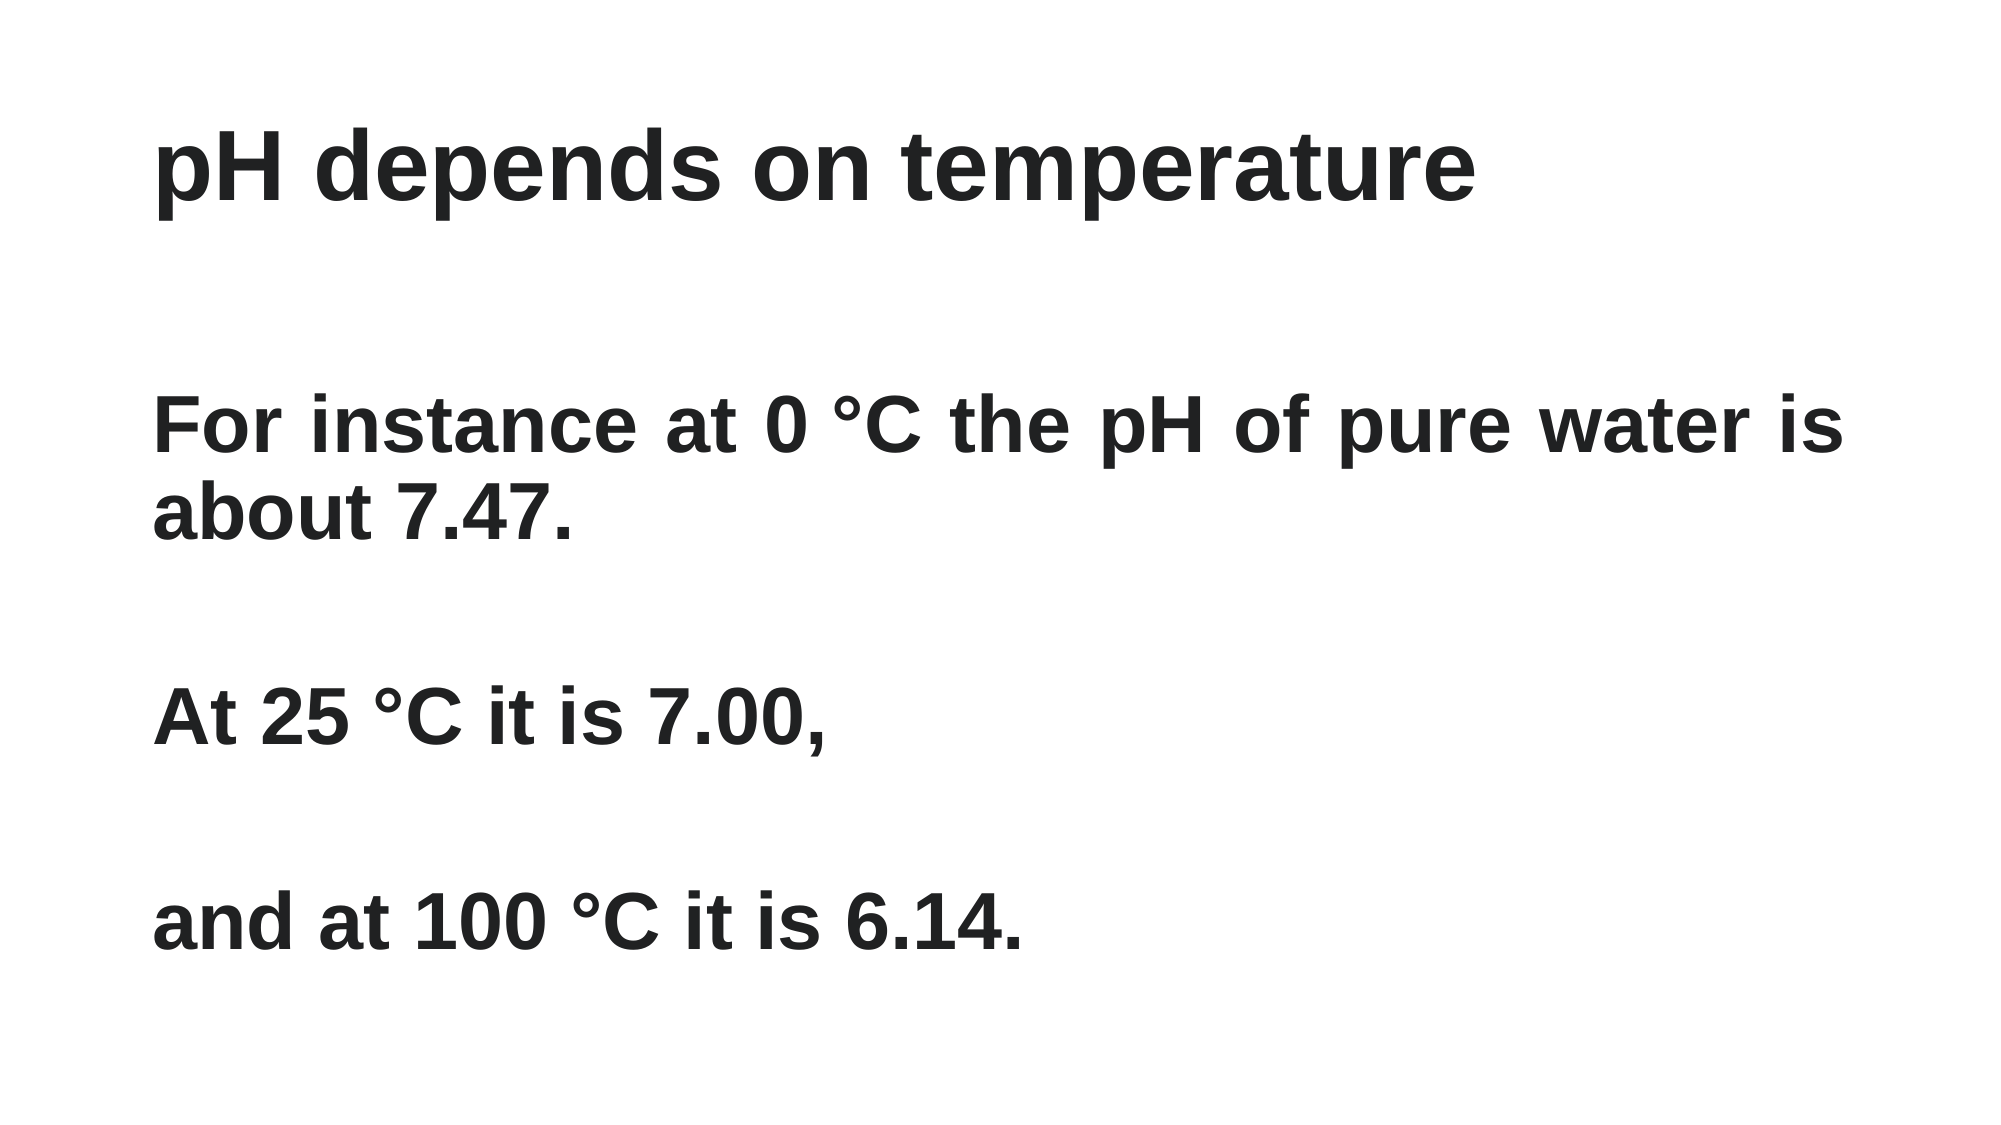

# pH depends on temperature

For instance at 0 °C the pH of pure water is about 7.47.

At 25 °C it is 7.00,

and at 100 °C it is 6.14.